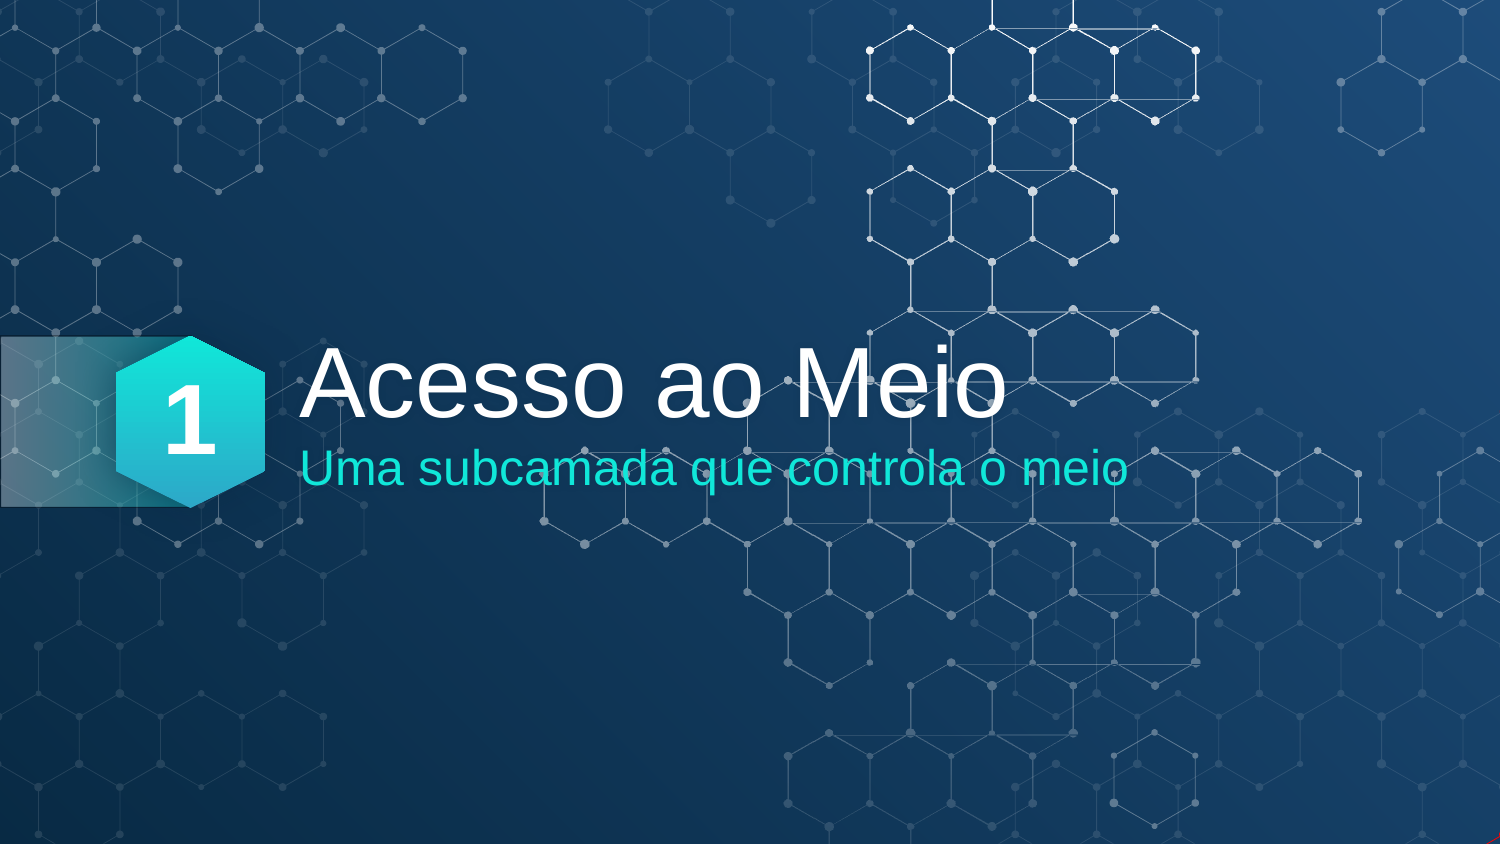

1
# Acesso ao Meio
Uma subcamada que controla o meio